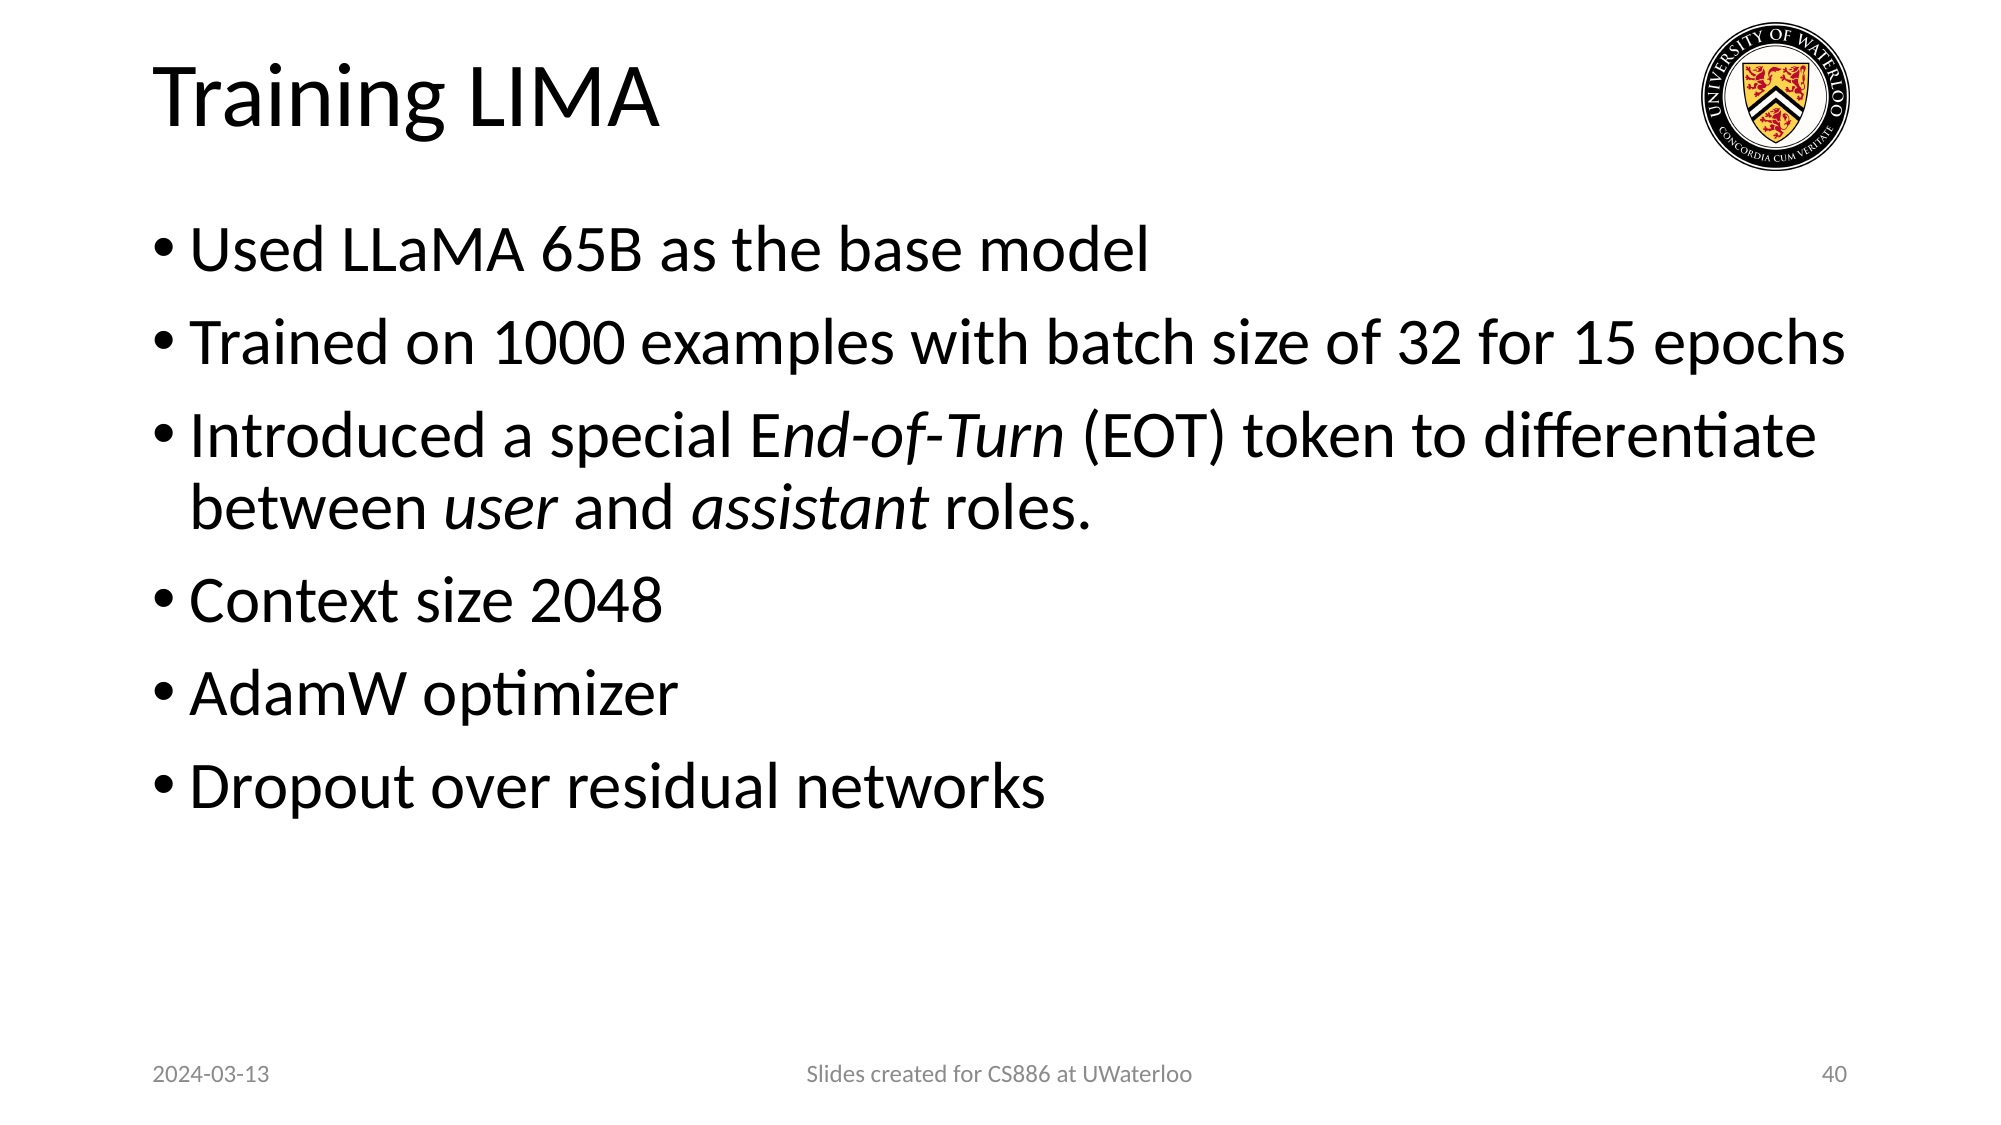

# Training LIMA
Used LLaMA 65B as the base model
Trained on 1000 examples with batch size of 32 for 15 epochs
Introduced a special End-of-Turn (EOT) token to differentiate between user and assistant roles.
Context size 2048
AdamW optimizer
Dropout over residual networks
2024-03-13
Slides created for CS886 at UWaterloo
40